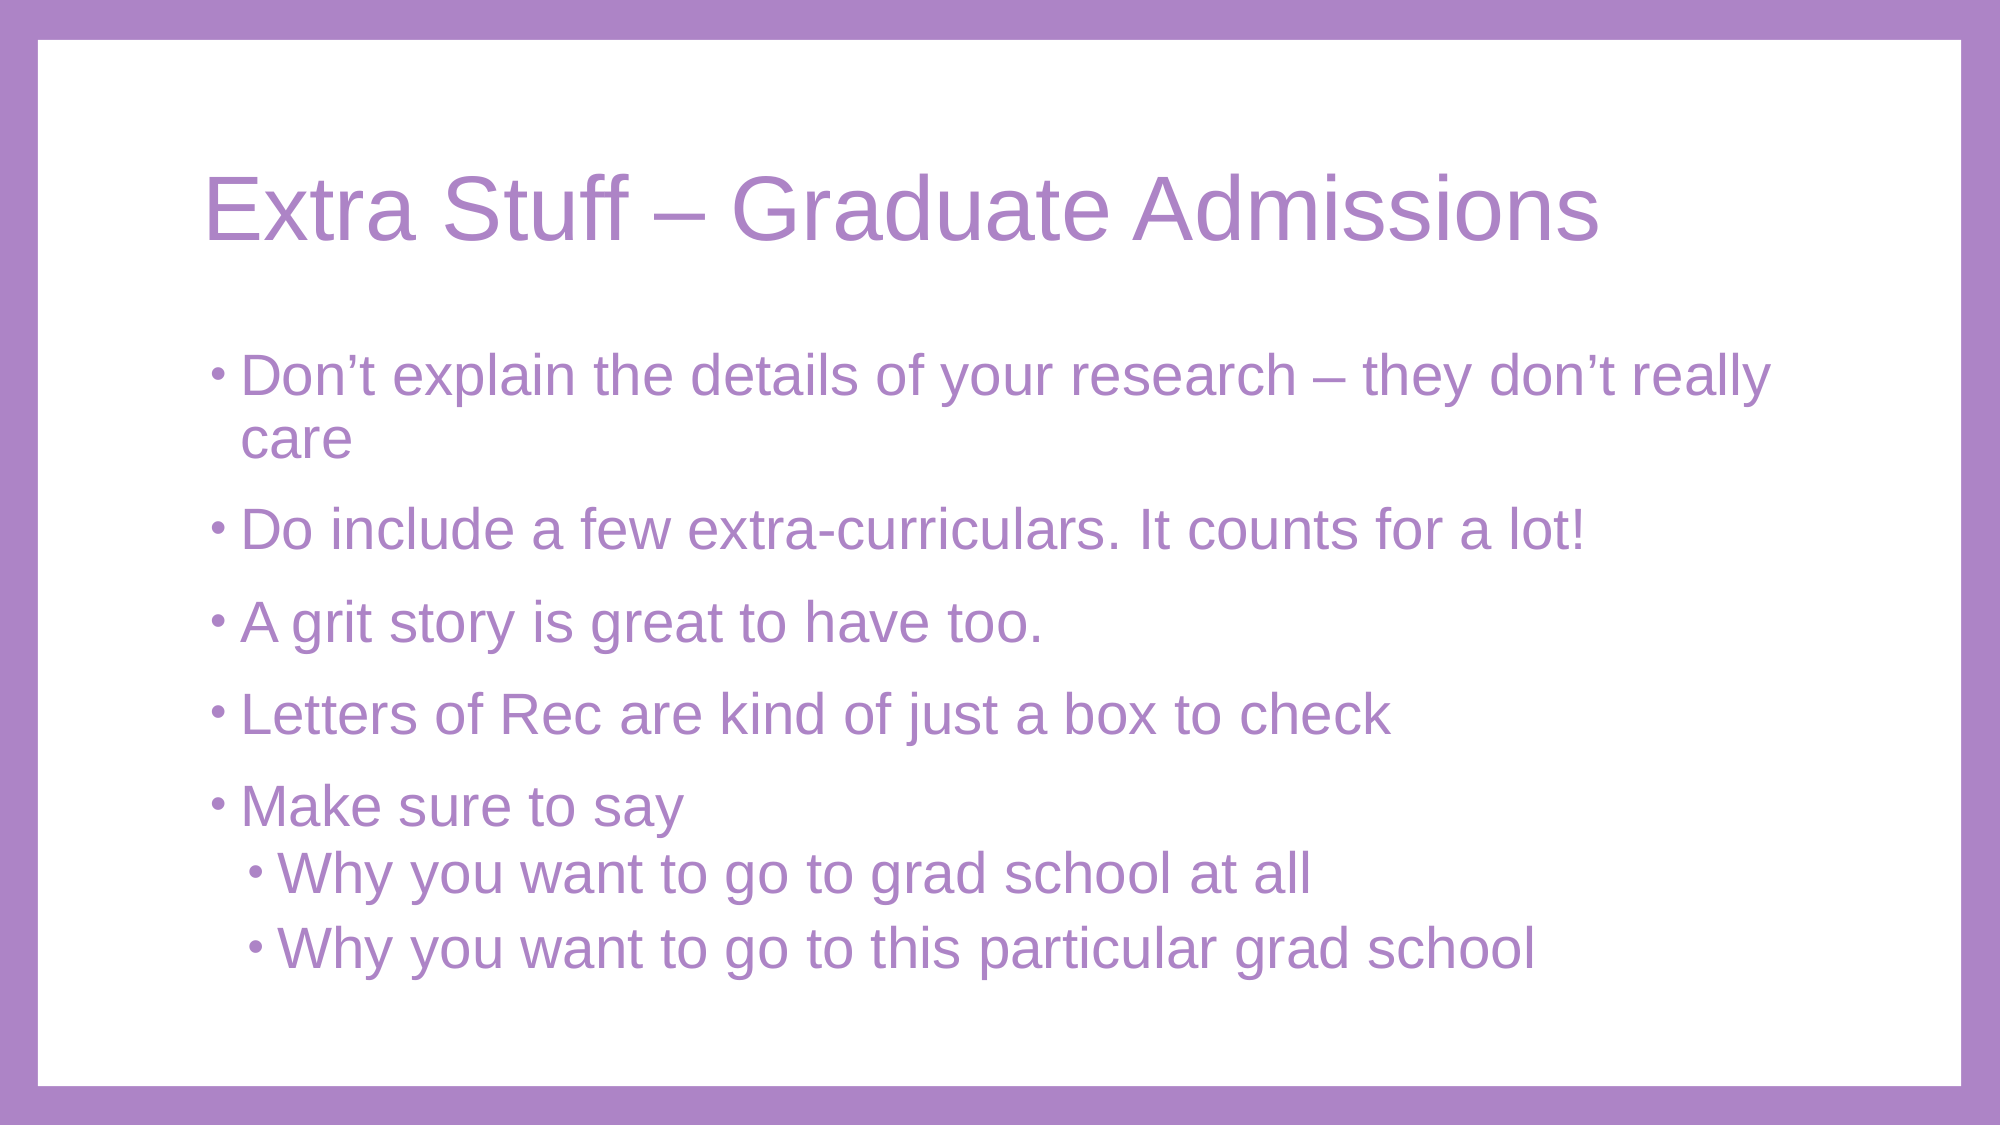

# Extra Stuff – Graduate Admissions
Don’t explain the details of your research – they don’t really care
Do include a few extra-curriculars. It counts for a lot!
A grit story is great to have too.
Letters of Rec are kind of just a box to check
Make sure to say
Why you want to go to grad school at all
Why you want to go to this particular grad school